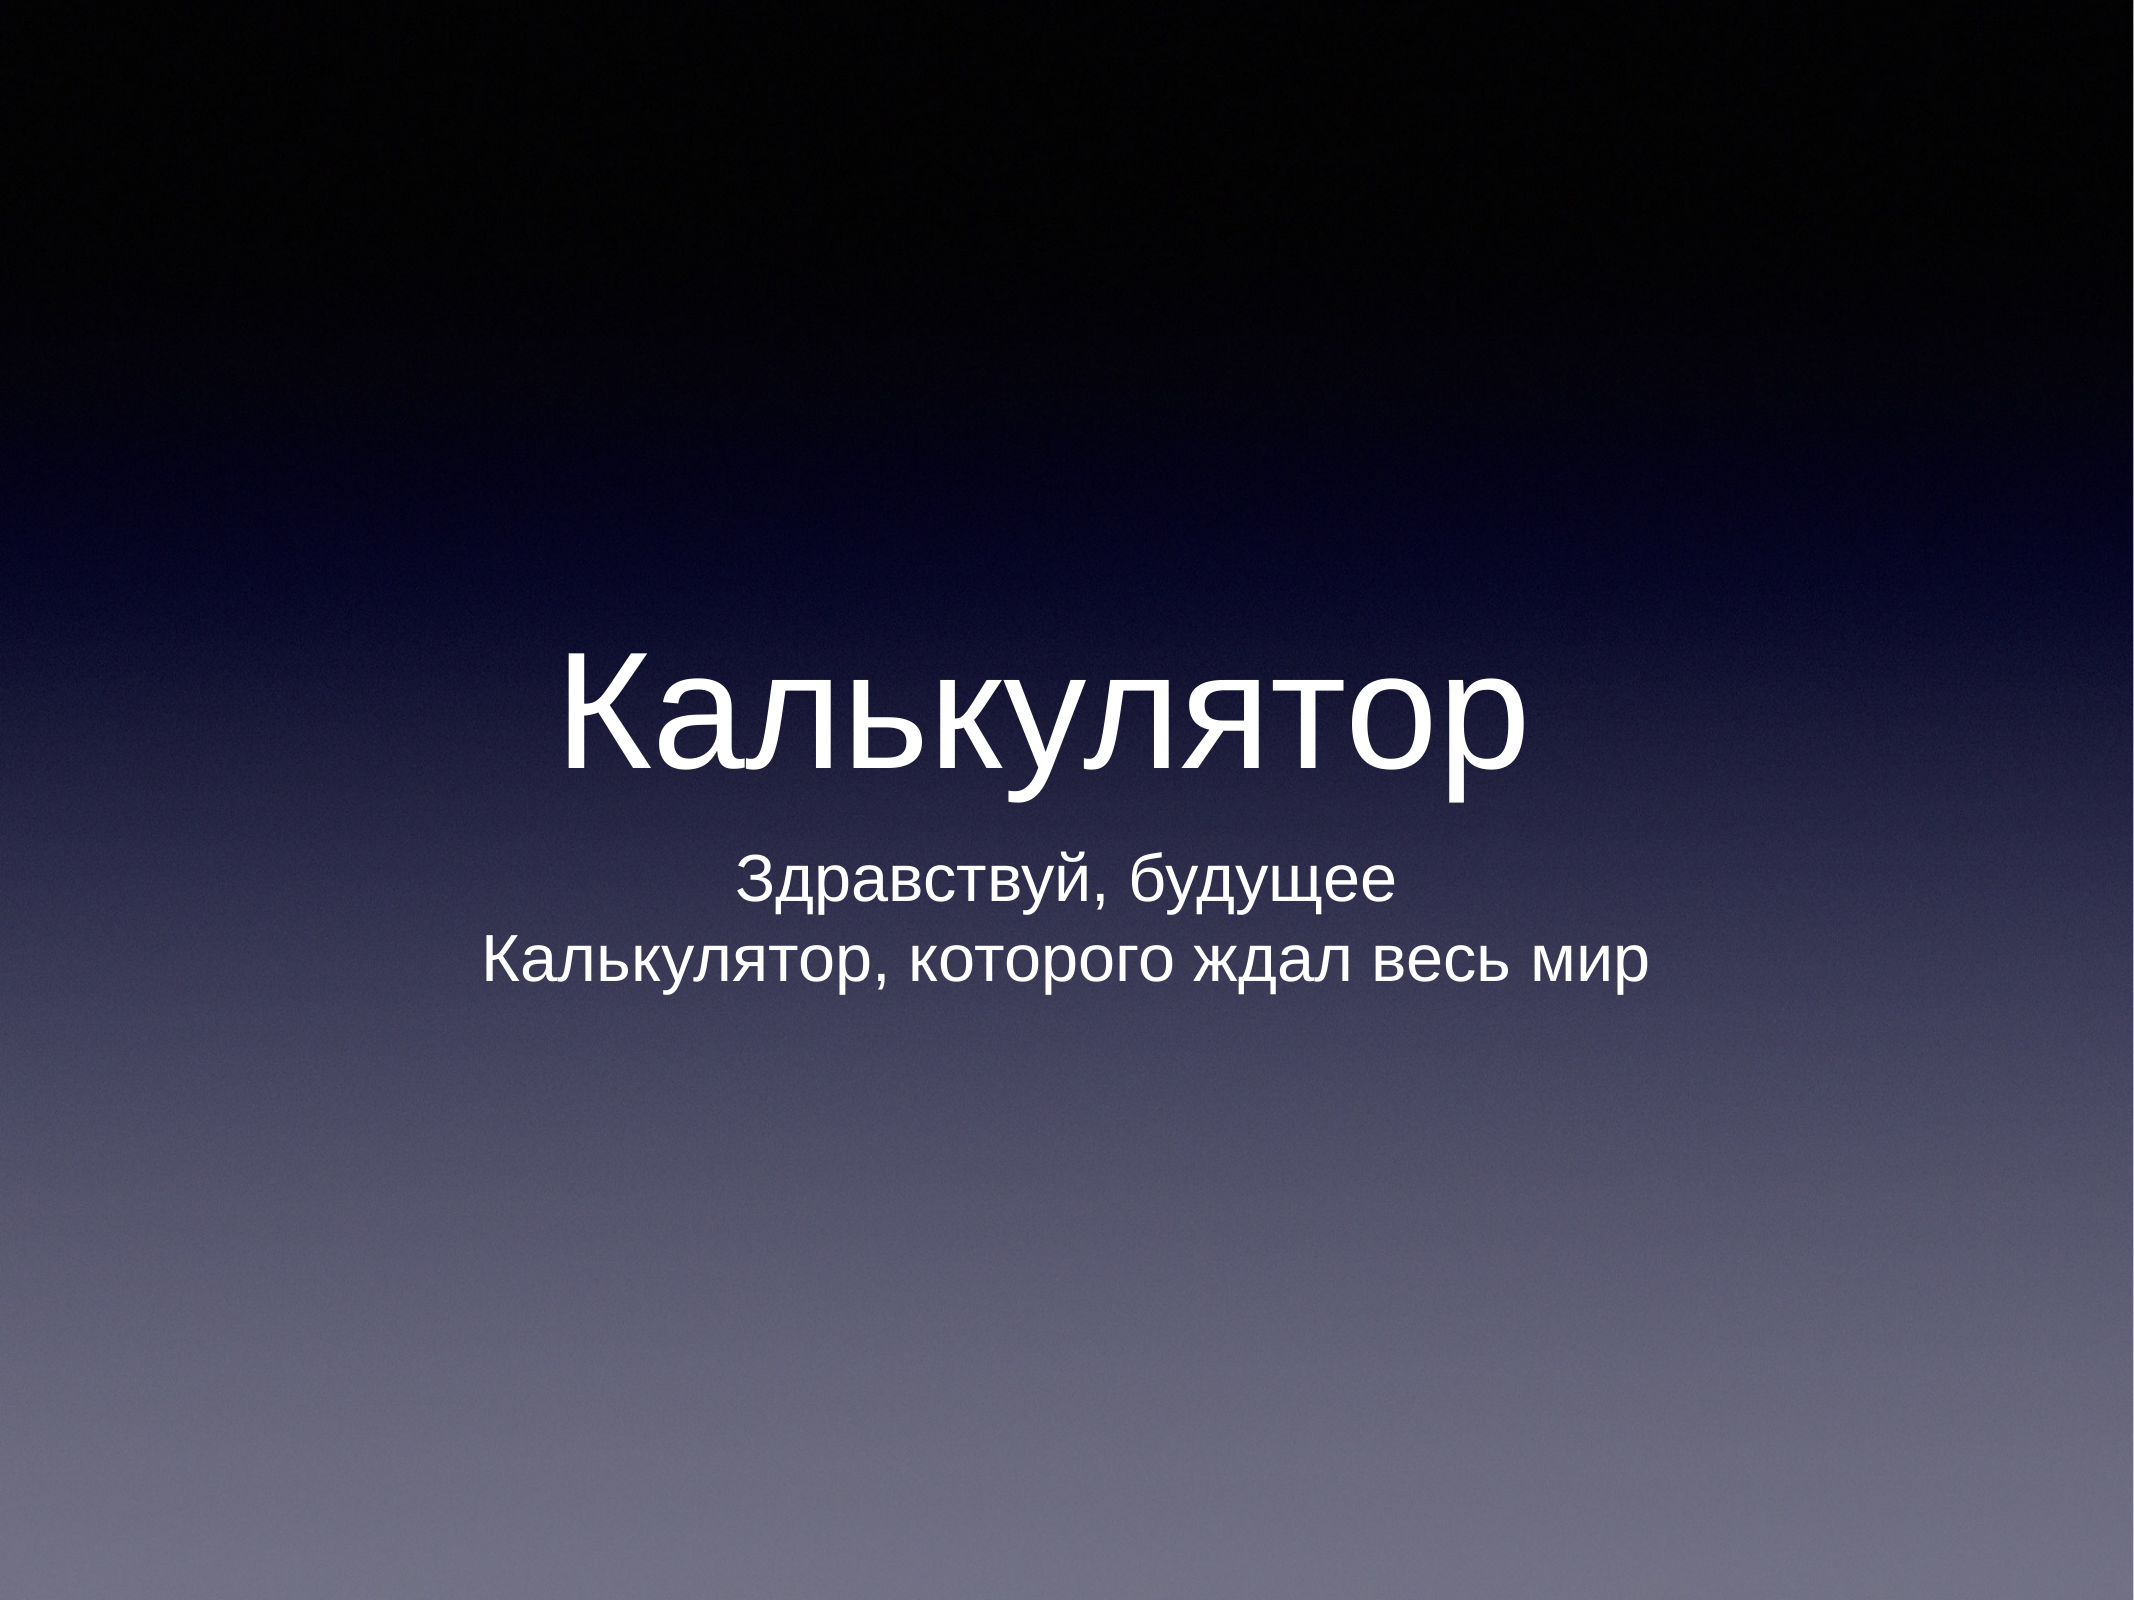

# Калькулятор
Здравствуй, будущее
Калькулятор, которого ждал весь мир